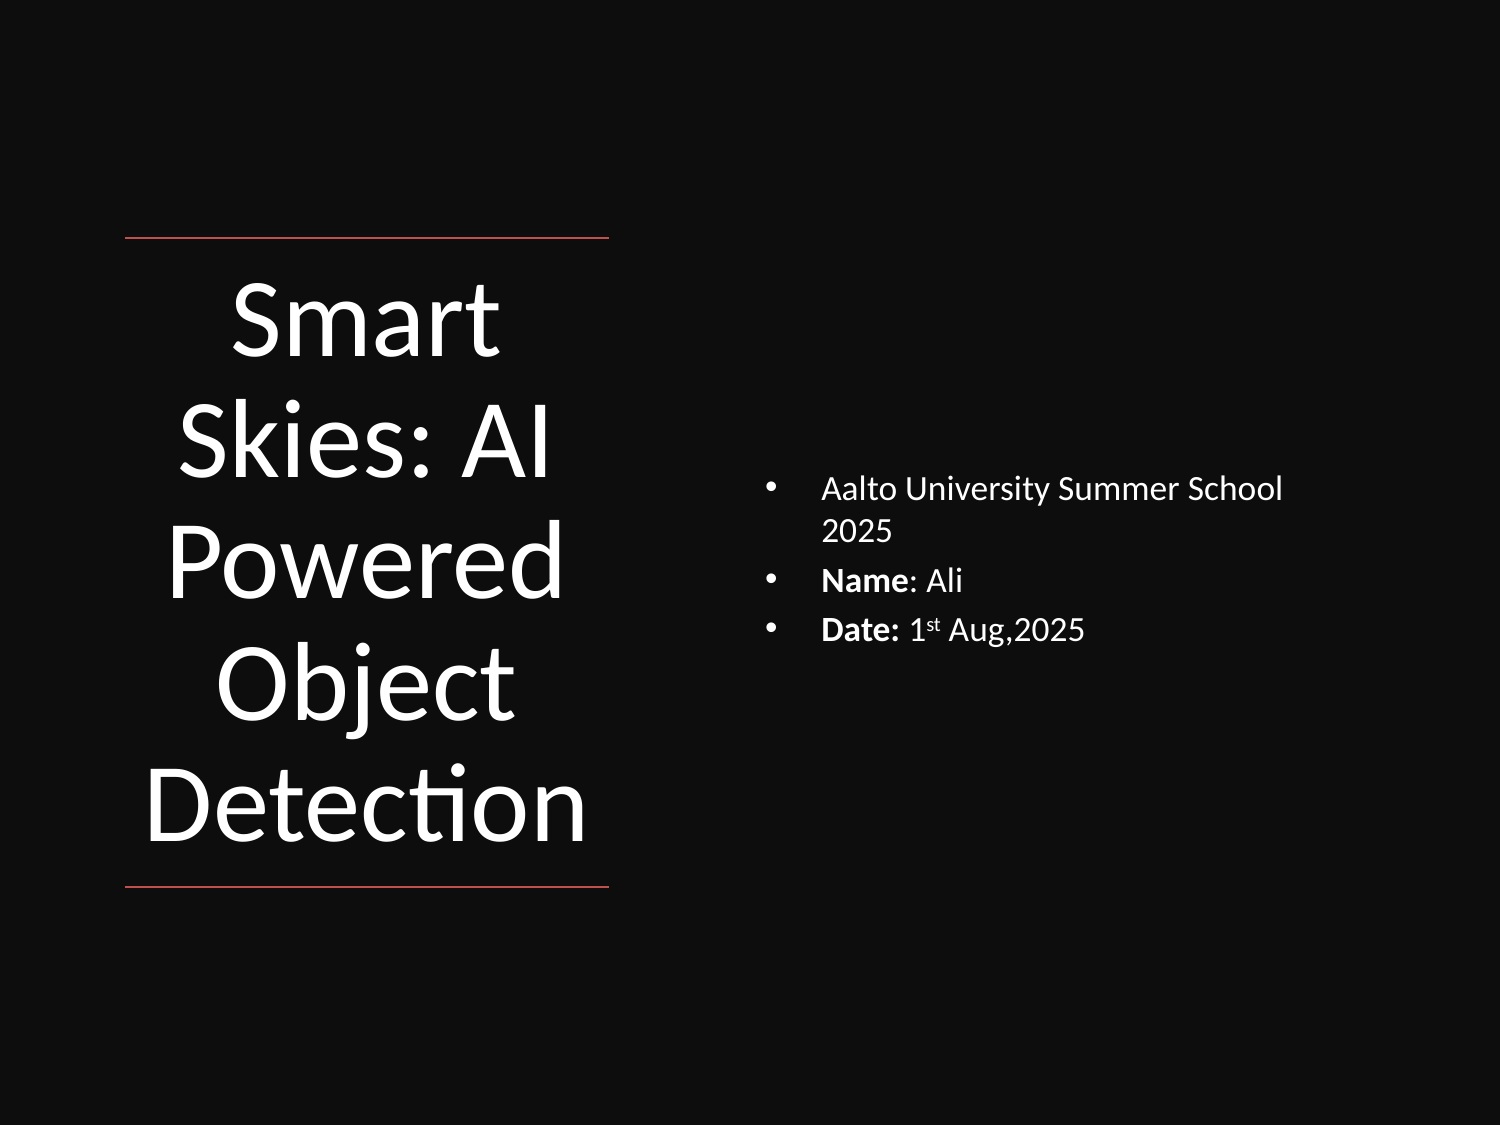

Aalto University Summer School 2025
Name: Ali
Date: 1st Aug,2025
# Smart Skies: AI Powered Object Detection